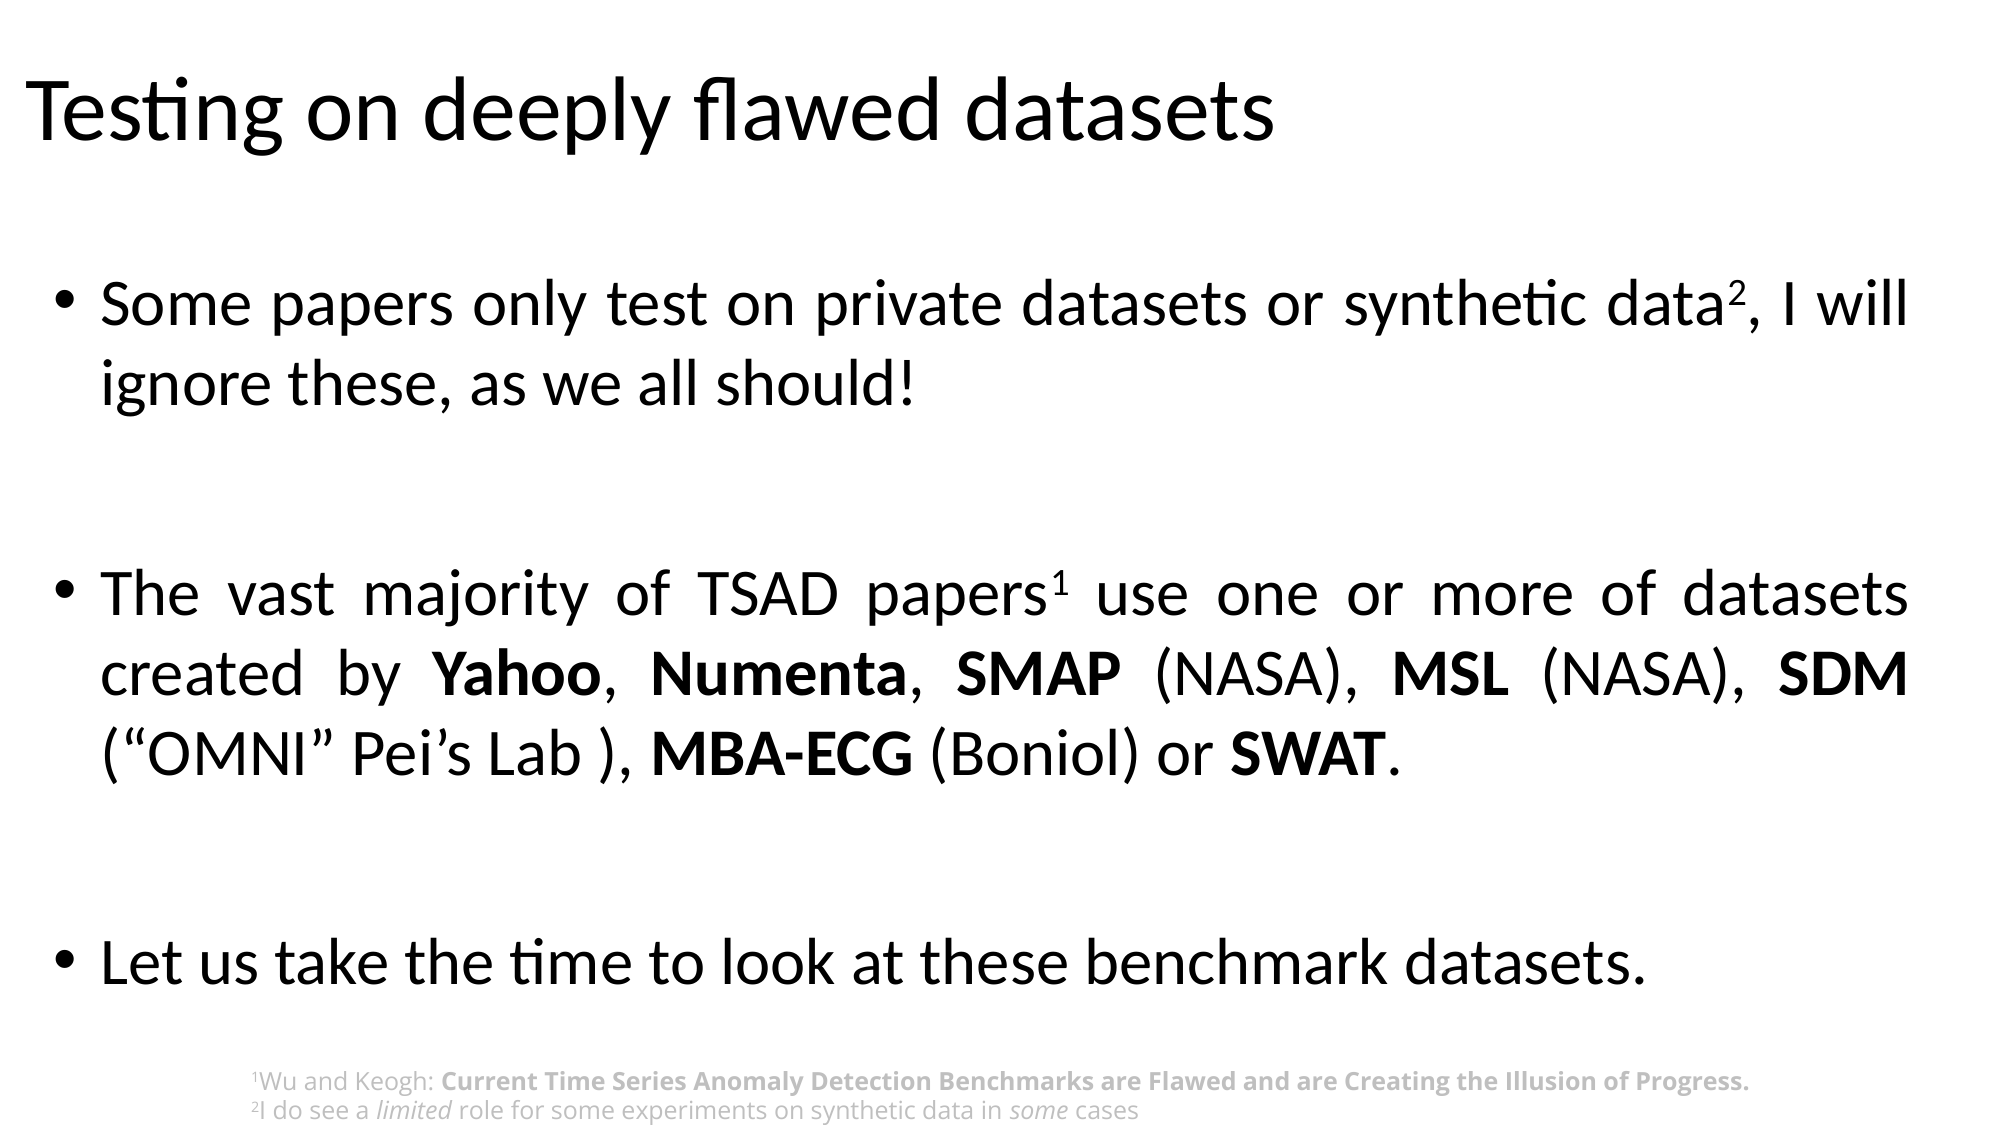

# Testing on deeply flawed datasets
Some papers only test on private datasets or synthetic data2, I will ignore these, as we all should!

The vast majority of TSAD papers1 use one or more of datasets created by Yahoo, Numenta, SMAP (NASA), MSL (NASA), SDM (“OMNI” Pei’s Lab ), MBA-ECG (Boniol) or SWAT.

Let us take the time to look at these benchmark datasets.
1Wu and Keogh: Current Time Series Anomaly Detection Benchmarks are Flawed and are Creating the Illusion of Progress.
2I do see a limited role for some experiments on synthetic data in some cases